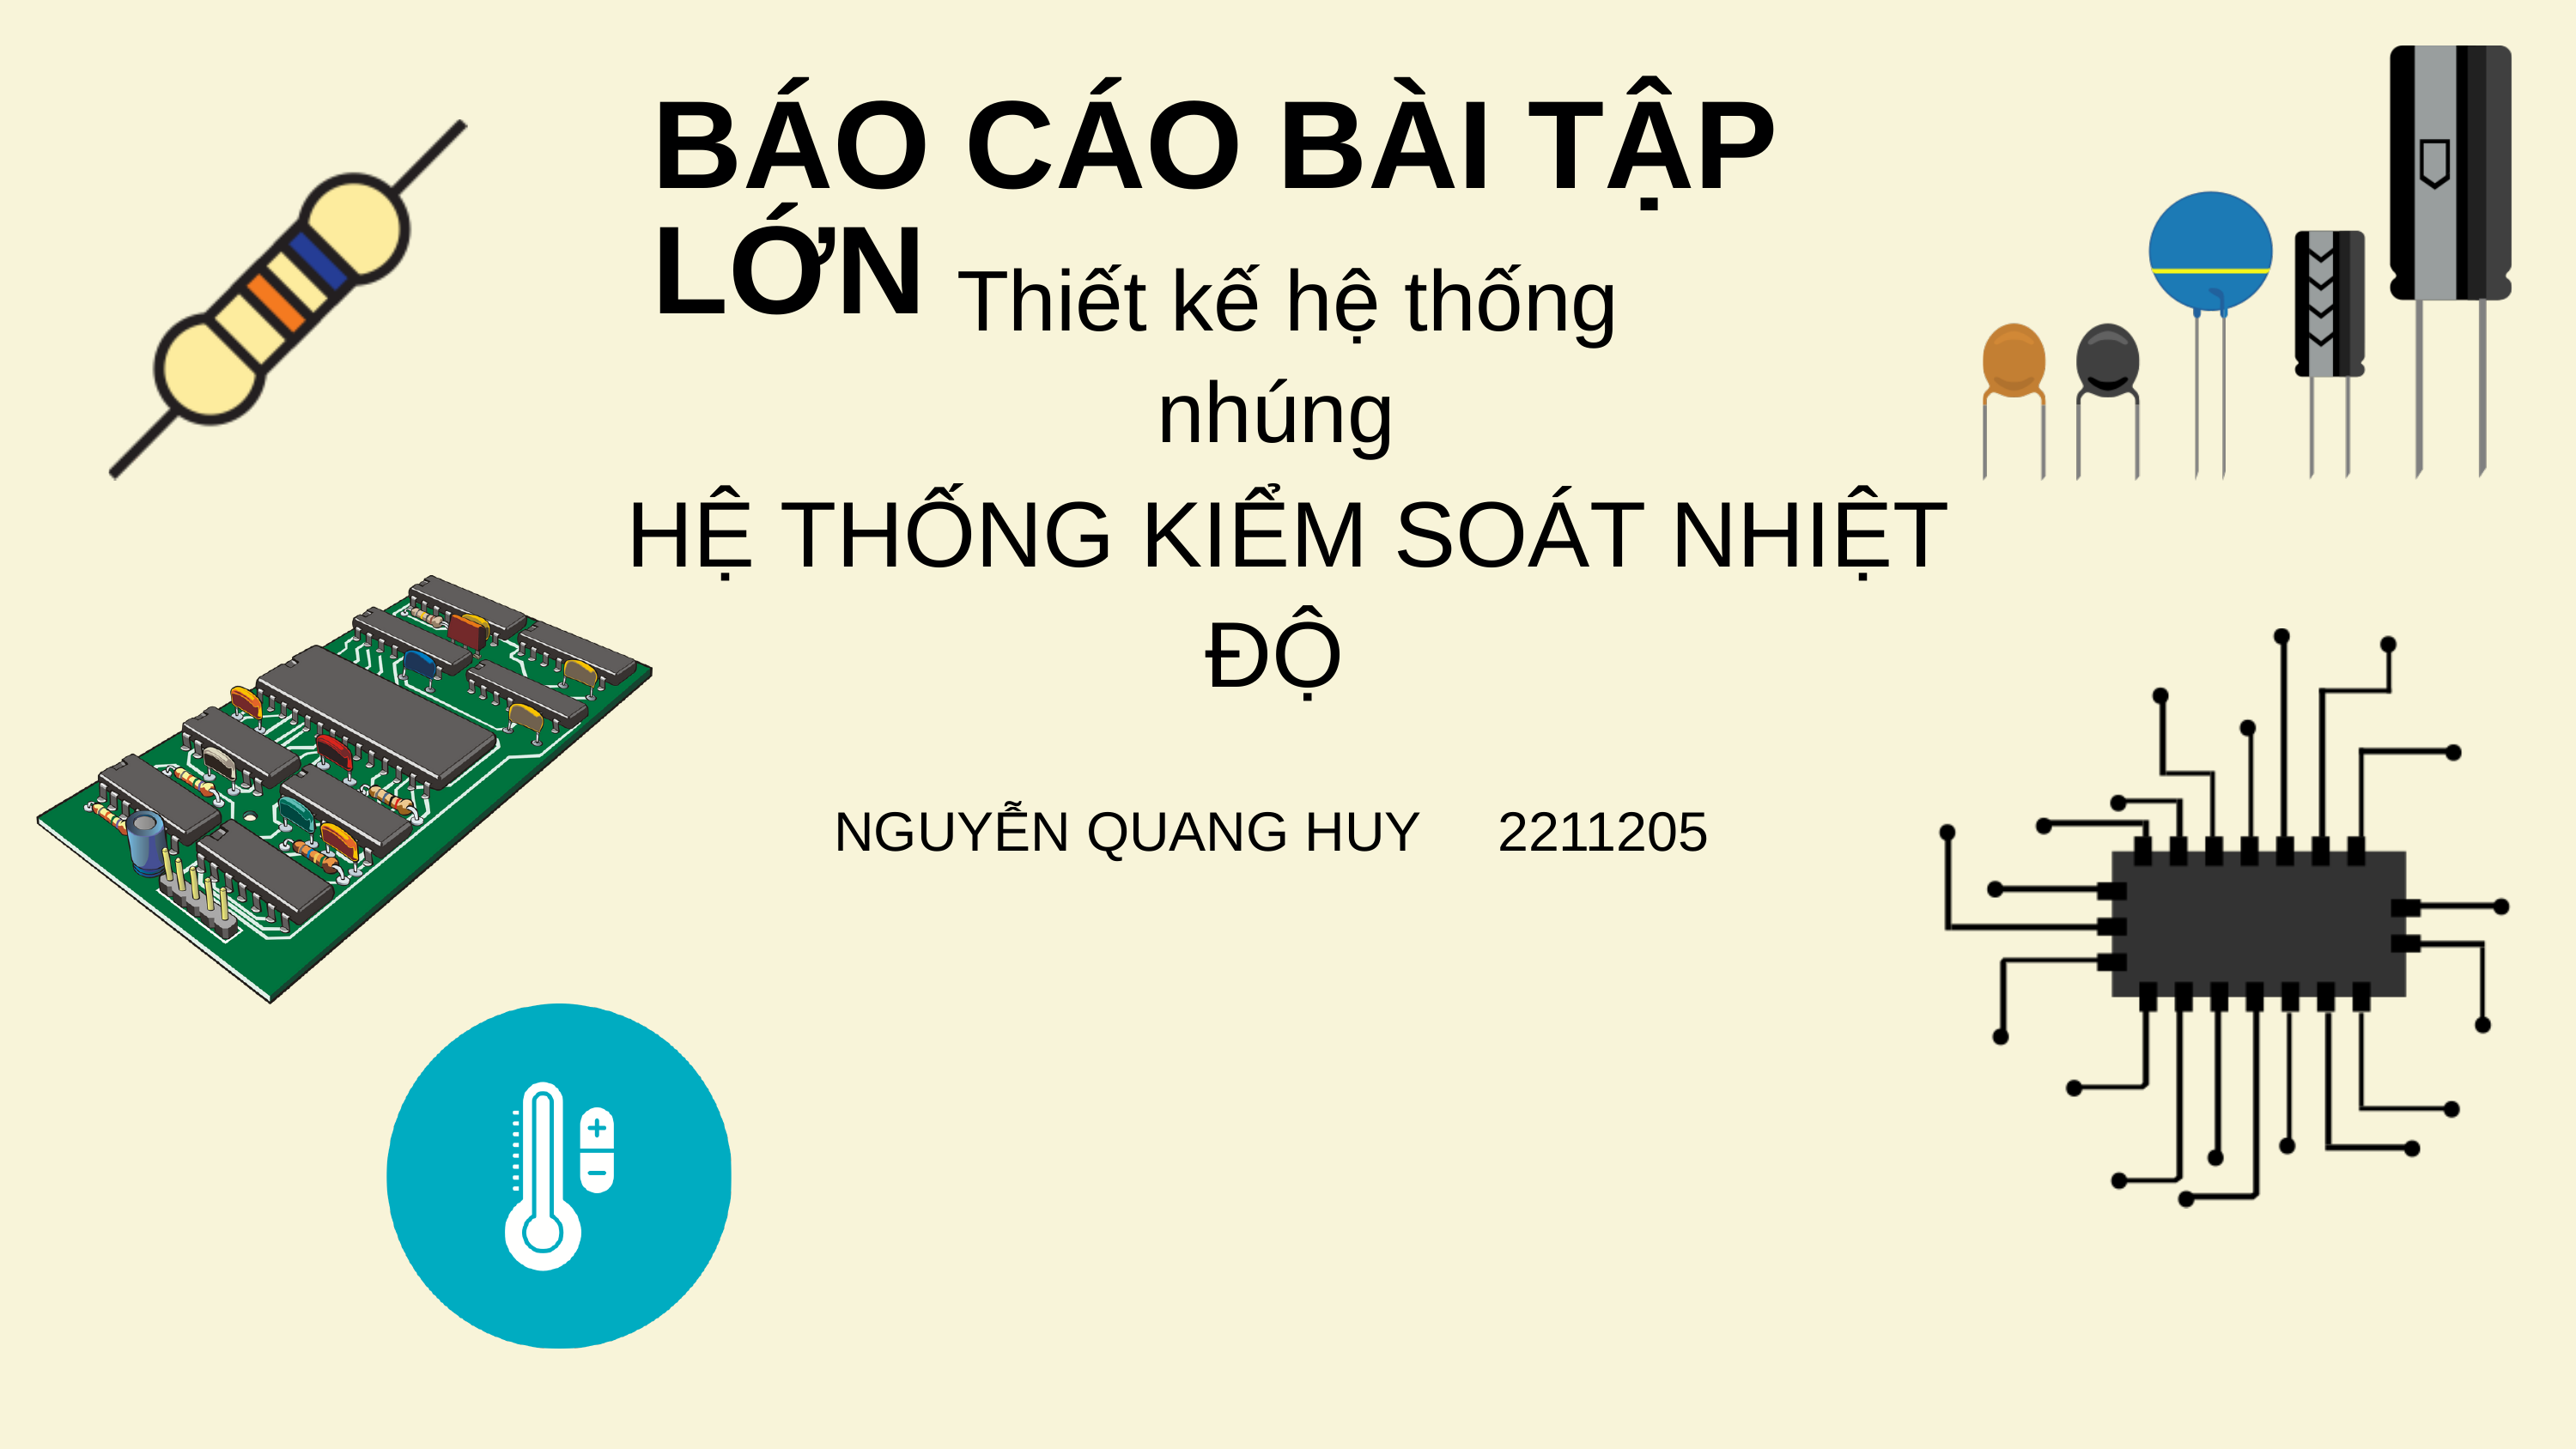

BÁO CÁO BÀI TẬP LỚN

Thiết kế hệ thống nhúng
HỆ THỐNG KIỂM SOÁT NHIỆT ĐỘ

 NGUYỄN QUANG HUY     2211205